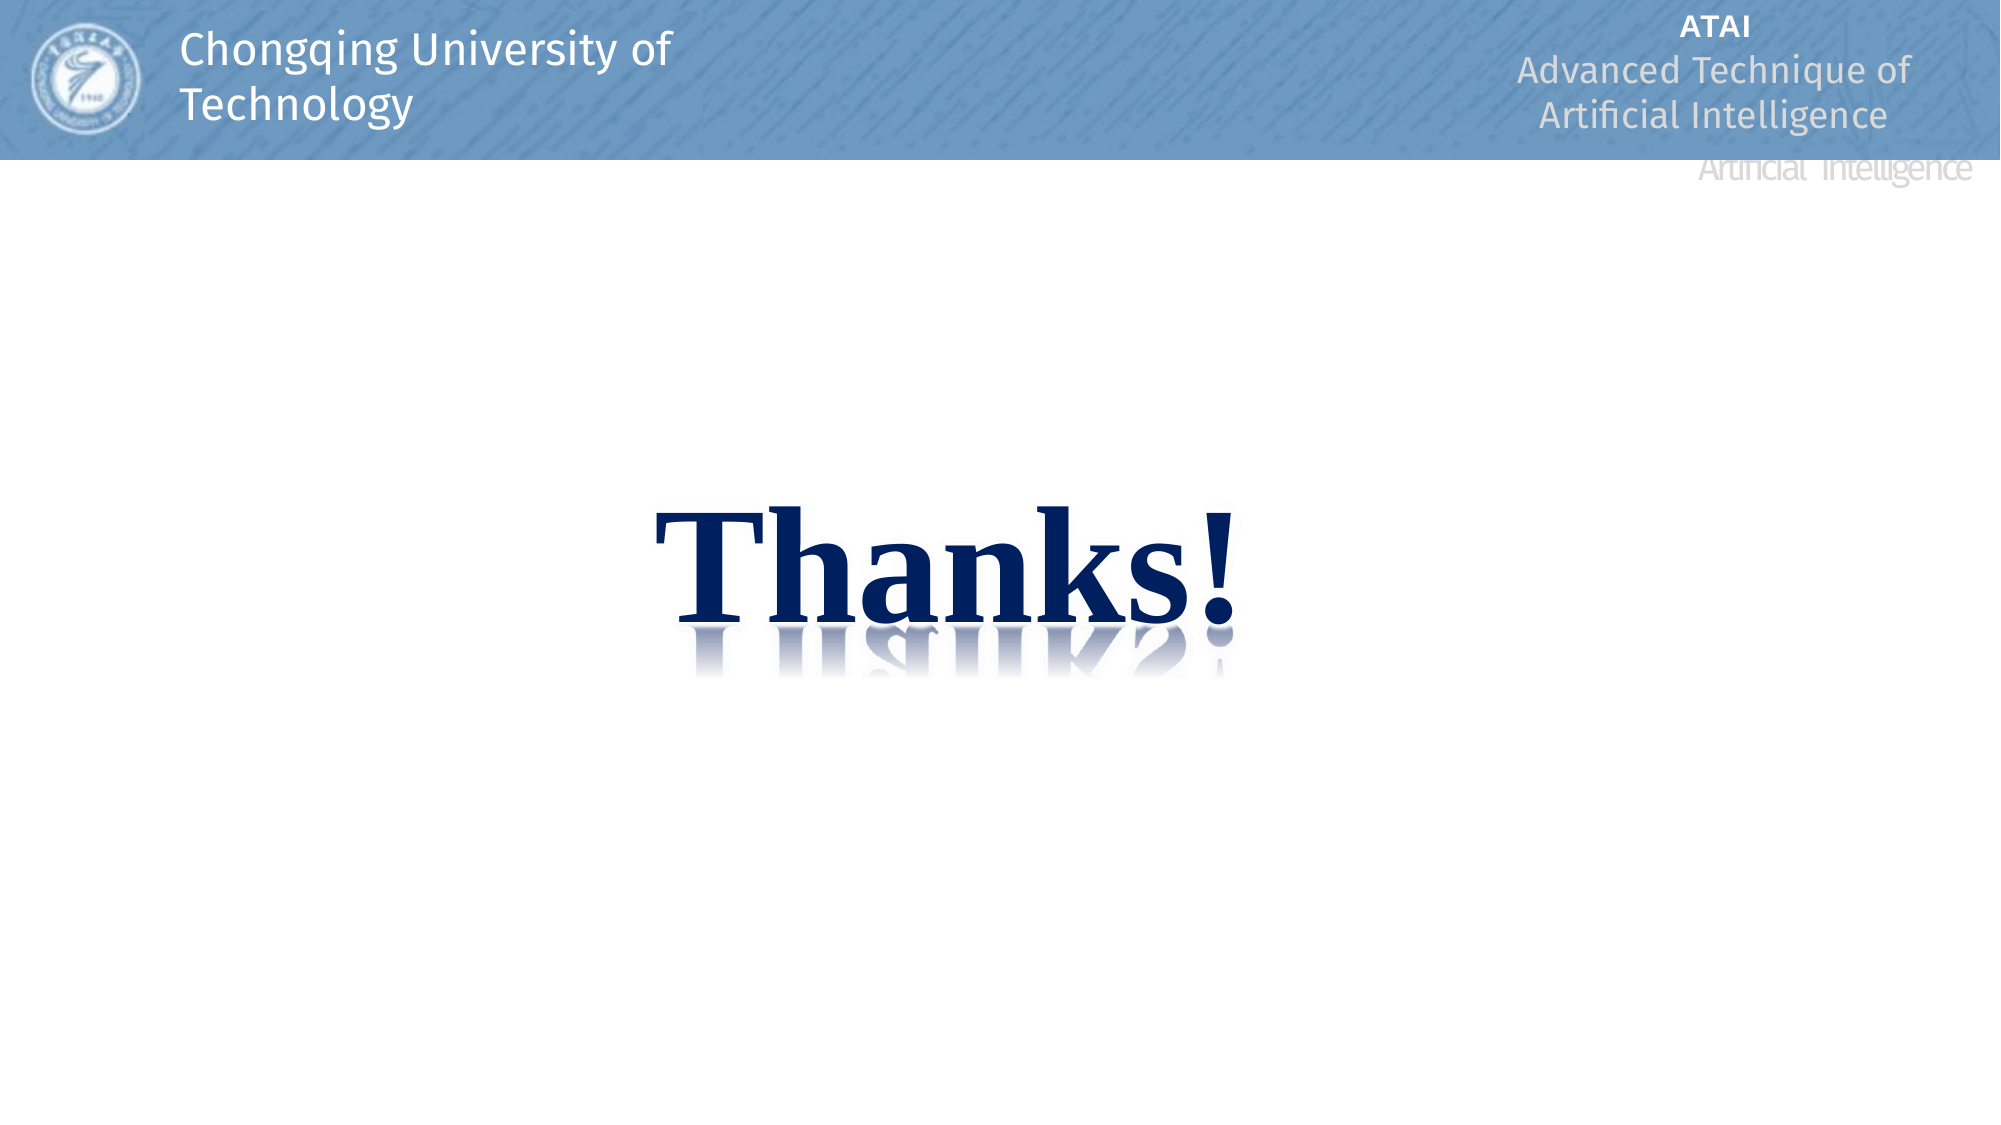

ATAI
Advanced Technique of Artificial Intelligence
ATAI
ChongqingUniversity	AdvancedTechniqueof
of Technology	Artificial Intelligence

Chongqing University of
Technology
Chongqing University	ATAI
of Technology	Advanced Techniqueof
Artificial Intelligence
Chongqing University of Technology
Chongqing University of Technology

Thanks!